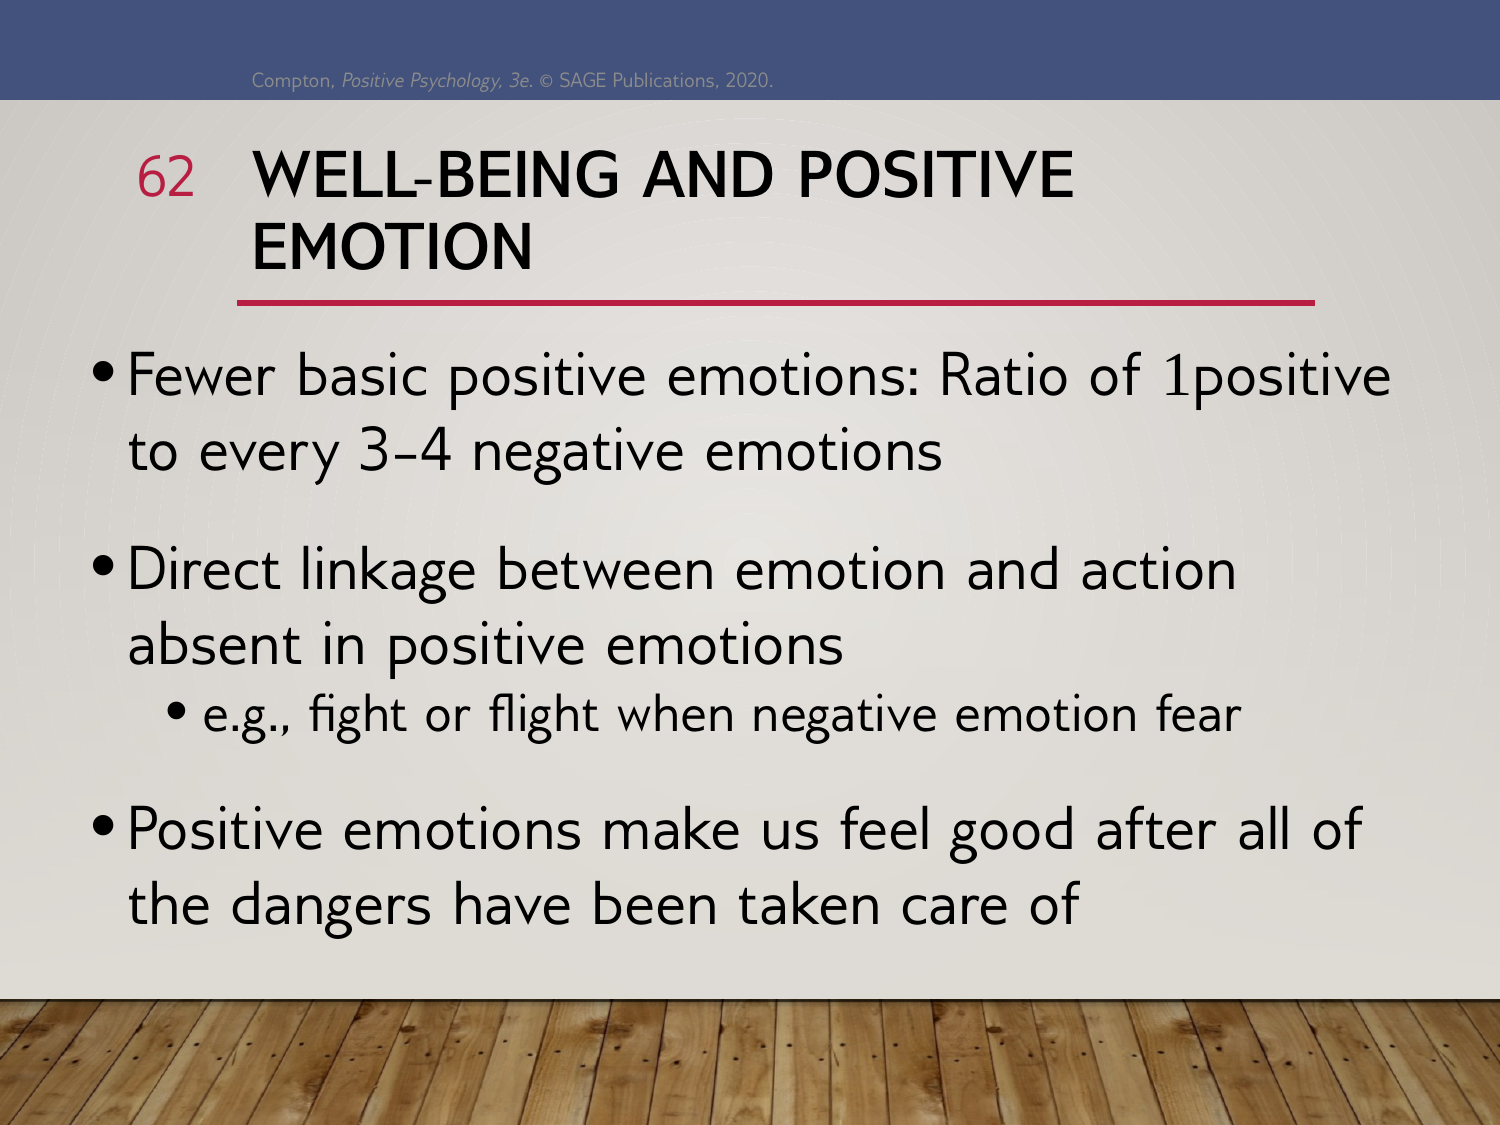

Compton, Positive Psychology, 3e. © SAGE Publications, 2020.
62
# Well-Being and Positive Emotion
Fewer basic positive emotions: Ratio of 1positive to every 3–4 negative emotions

Direct linkage between emotion and action absent in positive emotions
e.g., fight or flight when negative emotion fear

Positive emotions make us feel good after all of the dangers have been taken care of